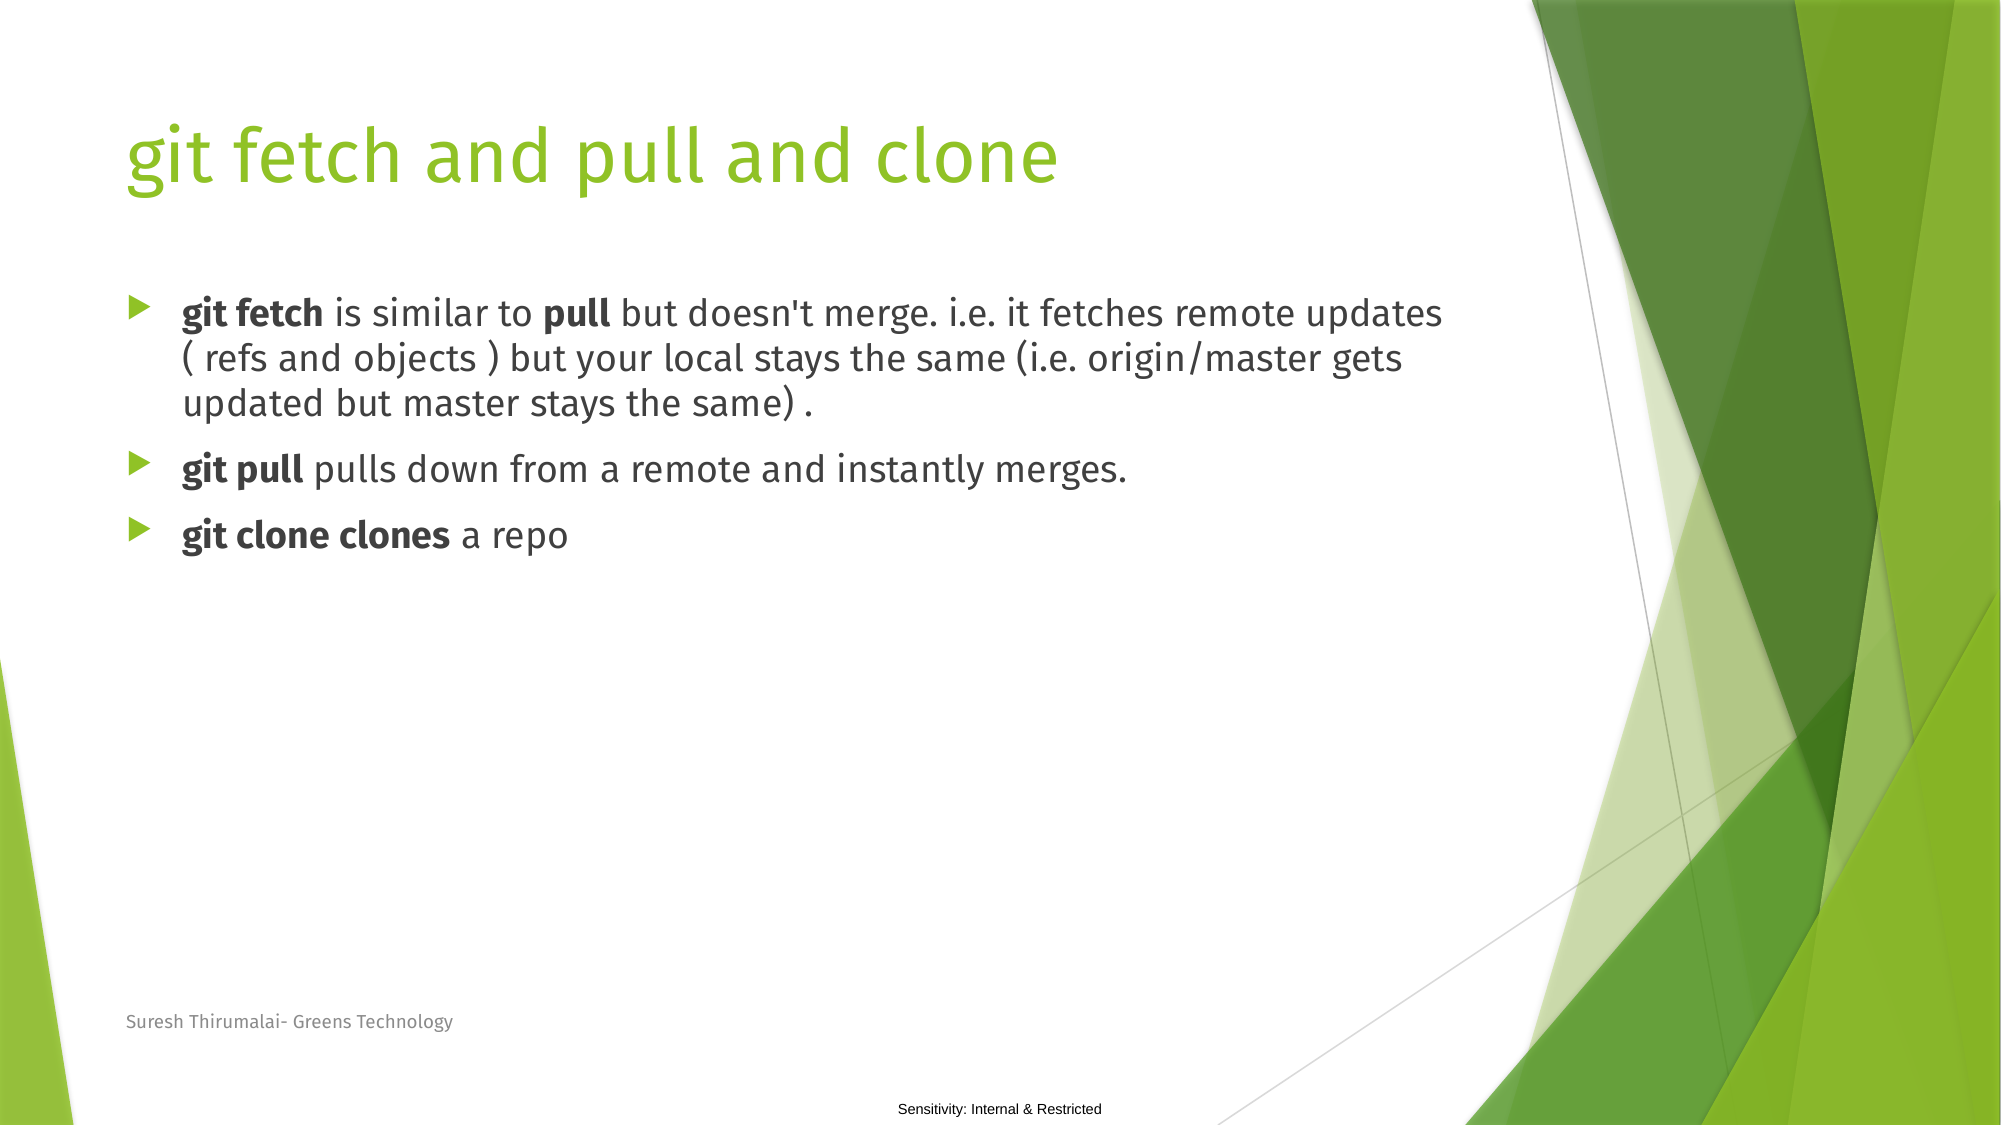

# git fetch and pull and clone
git fetch is similar to pull but doesn't merge. i.e. it fetches remote updates ( refs and objects ) but your local stays the same (i.e. origin/master gets updated but master stays the same) .
git pull pulls down from a remote and instantly merges.
git clone clones a repo
Suresh Thirumalai- Greens Technology